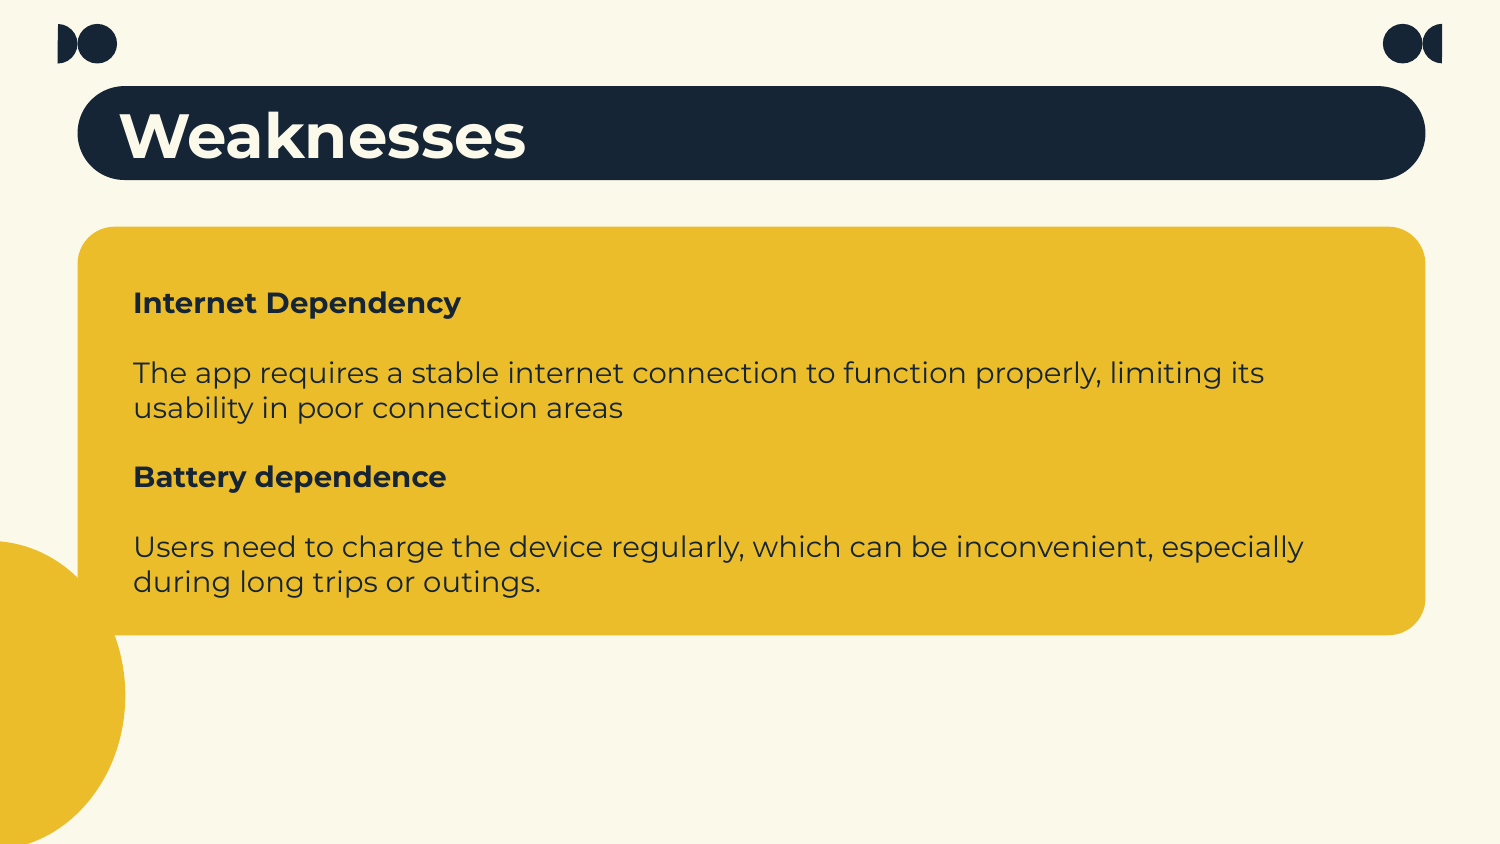

# Weaknesses

Internet Dependency

The app requires a stable internet connection to function properly, limiting its usability in poor connection areas

Battery dependence

Users need to charge the device regularly, which can be inconvenient, especially during long trips or outings.